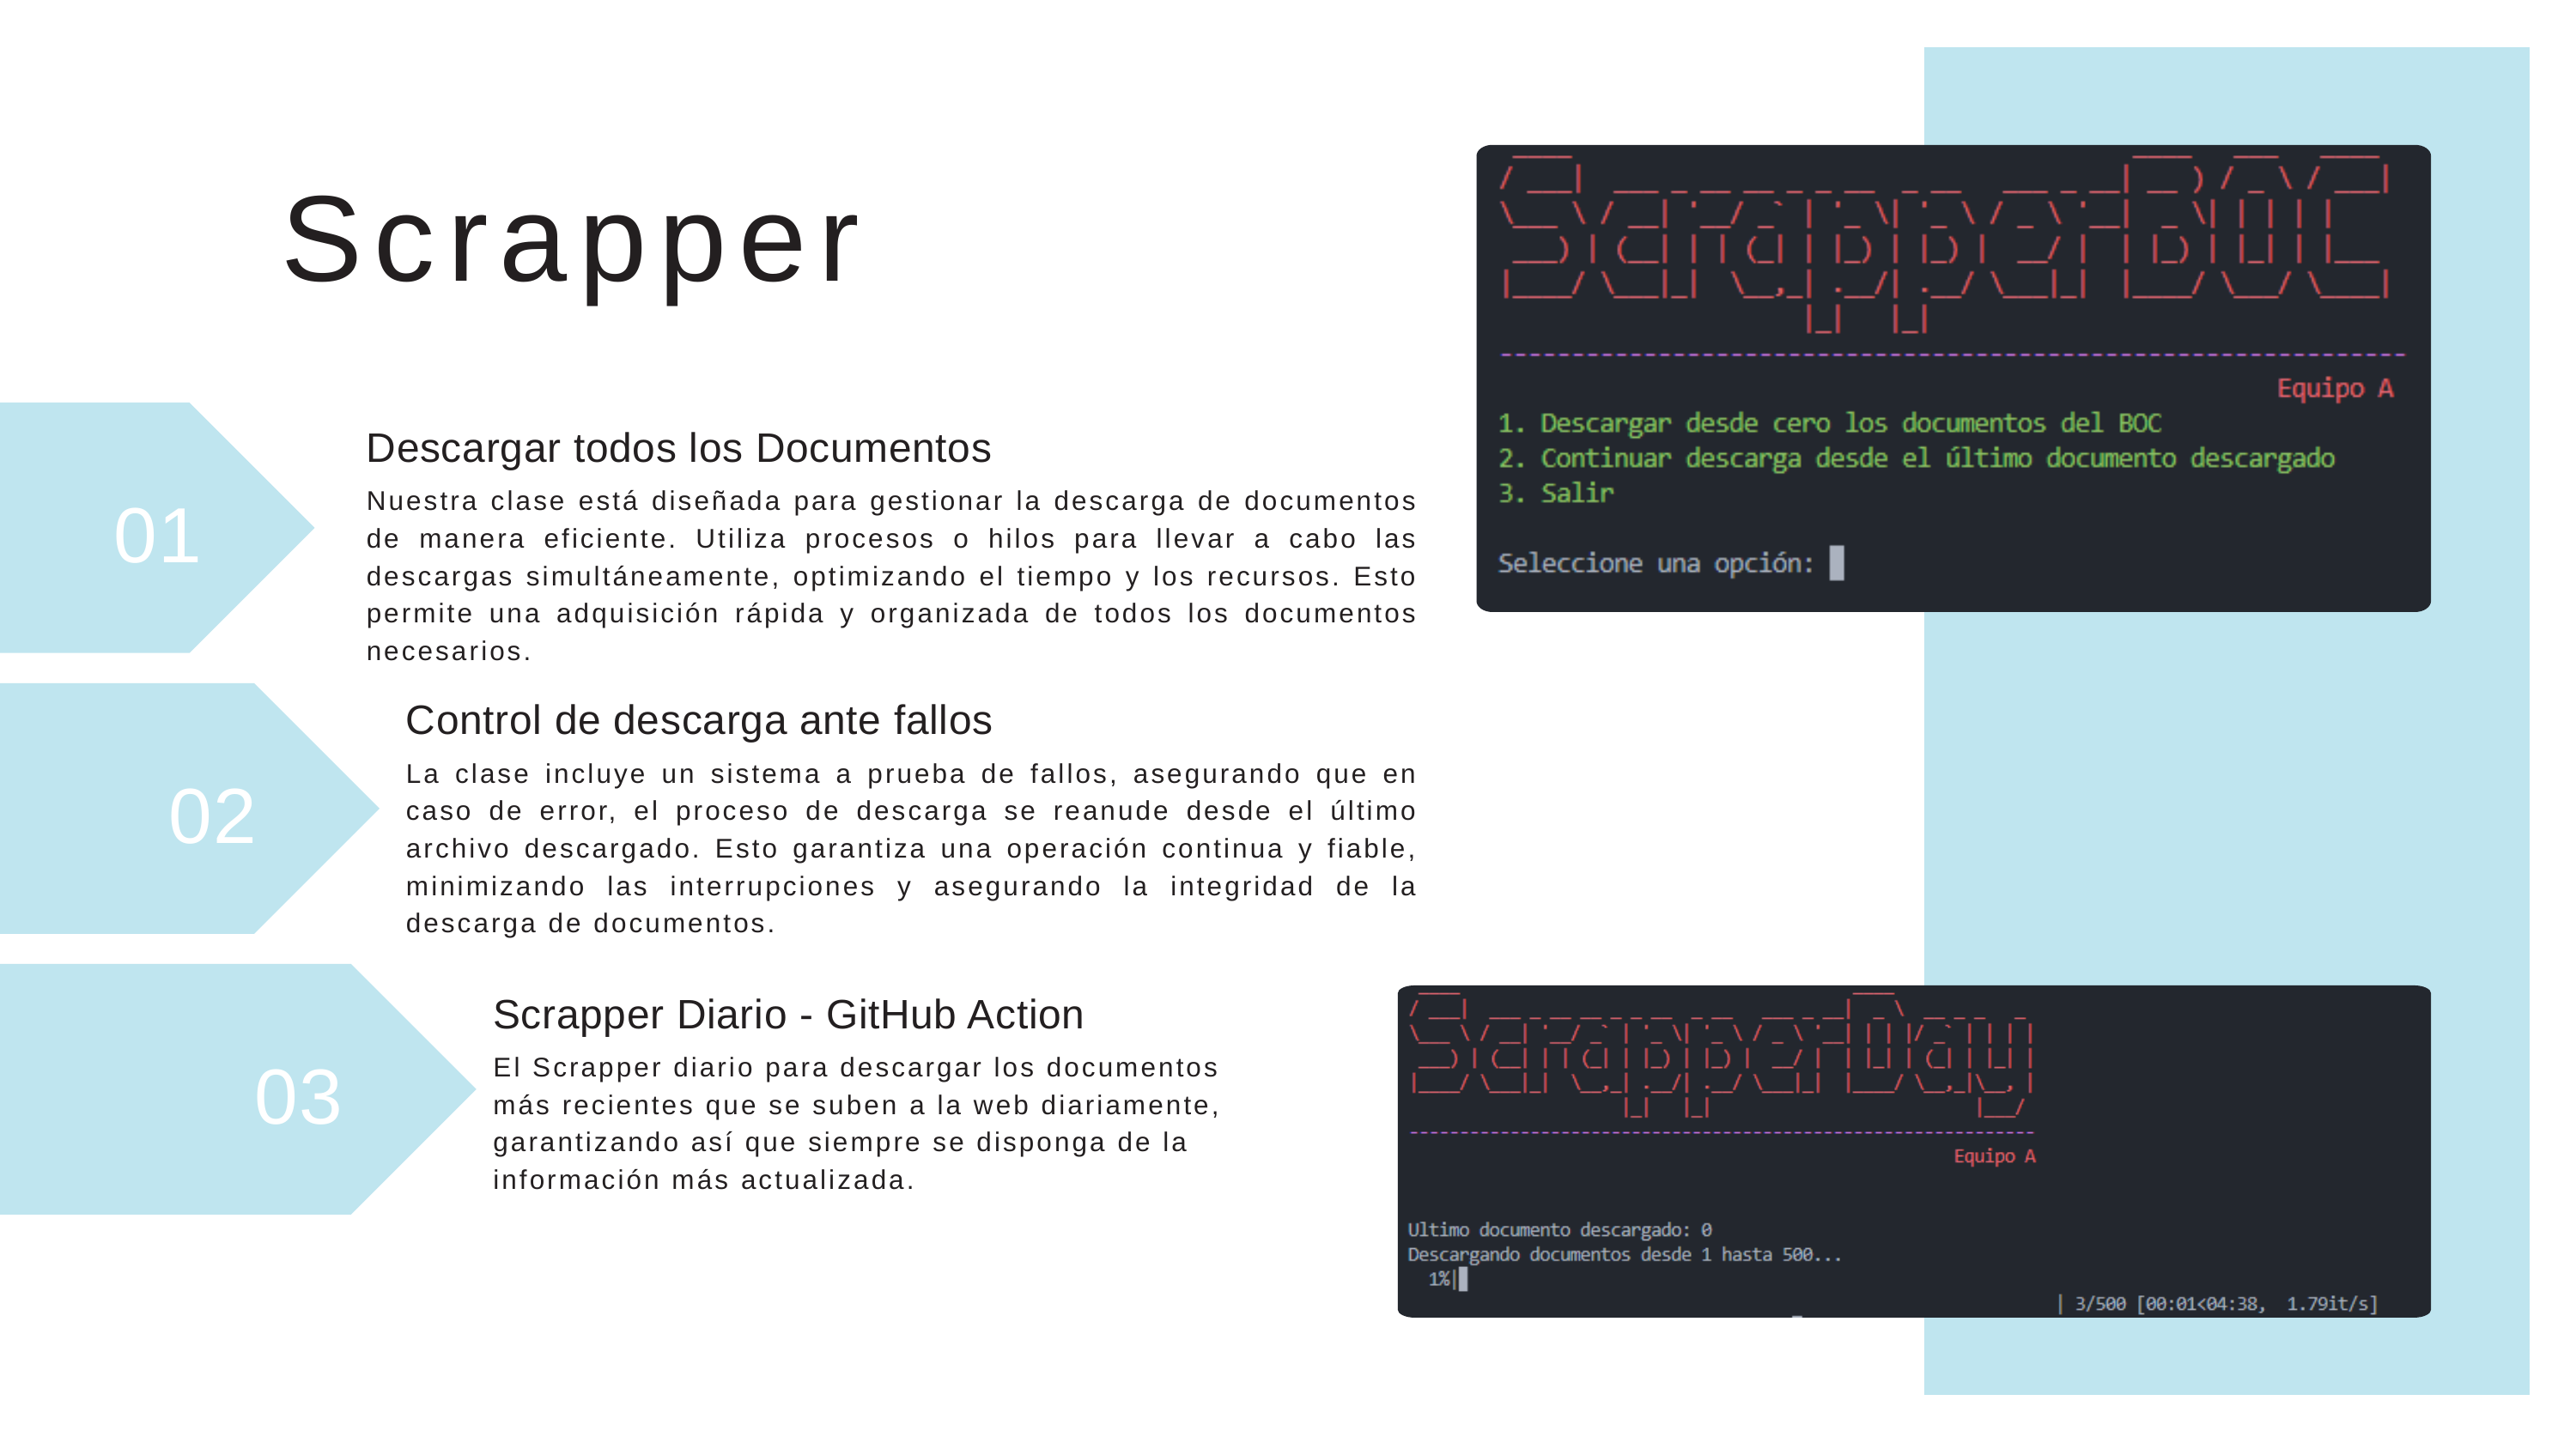

Scrapper

Descargar todos los Documentos
01
Nuestra clase está diseñada para gestionar la descarga de documentos de manera eficiente. Utiliza procesos o hilos para llevar a cabo las descargas simultáneamente, optimizando el tiempo y los recursos. Esto permite una adquisición rápida y organizada de todos los documentos necesarios.

Control de descarga ante fallos
La clase incluye un sistema a prueba de fallos, asegurando que en caso de error, el proceso de descarga se reanude desde el último archivo descargado. Esto garantiza una operación continua y fiable, minimizando las interrupciones y asegurando la integridad de la descarga de documentos.
02

Scrapper Diario - GitHub Action

03
El Scrapper diario para descargar los documentos más recientes que se suben a la web diariamente, garantizando así que siempre se disponga de la información más actualizada.